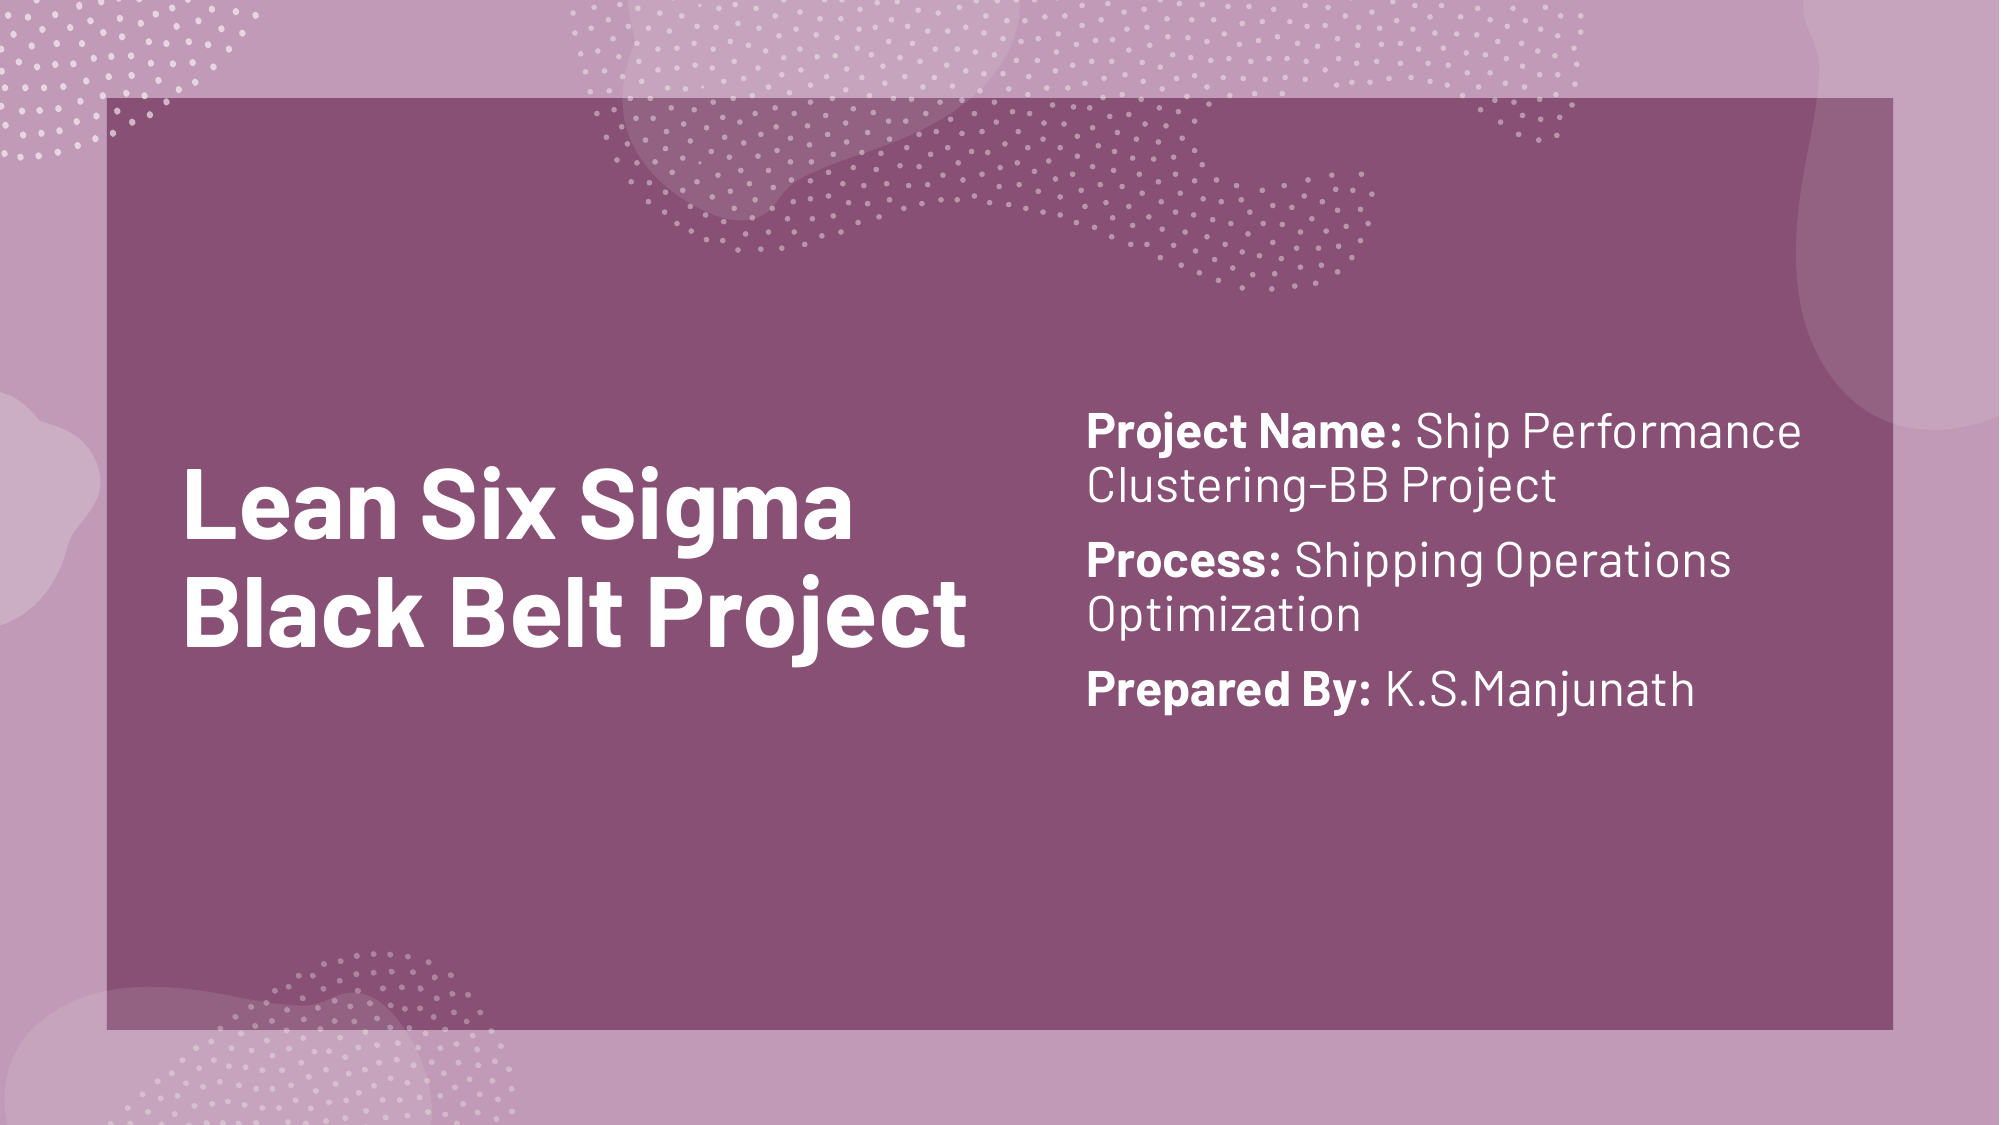

# Lean Six Sigma Black Belt Project
Project Name: Ship Performance Clustering-BB Project
Process: Shipping Operations Optimization
Prepared By: K.S.Manjunath